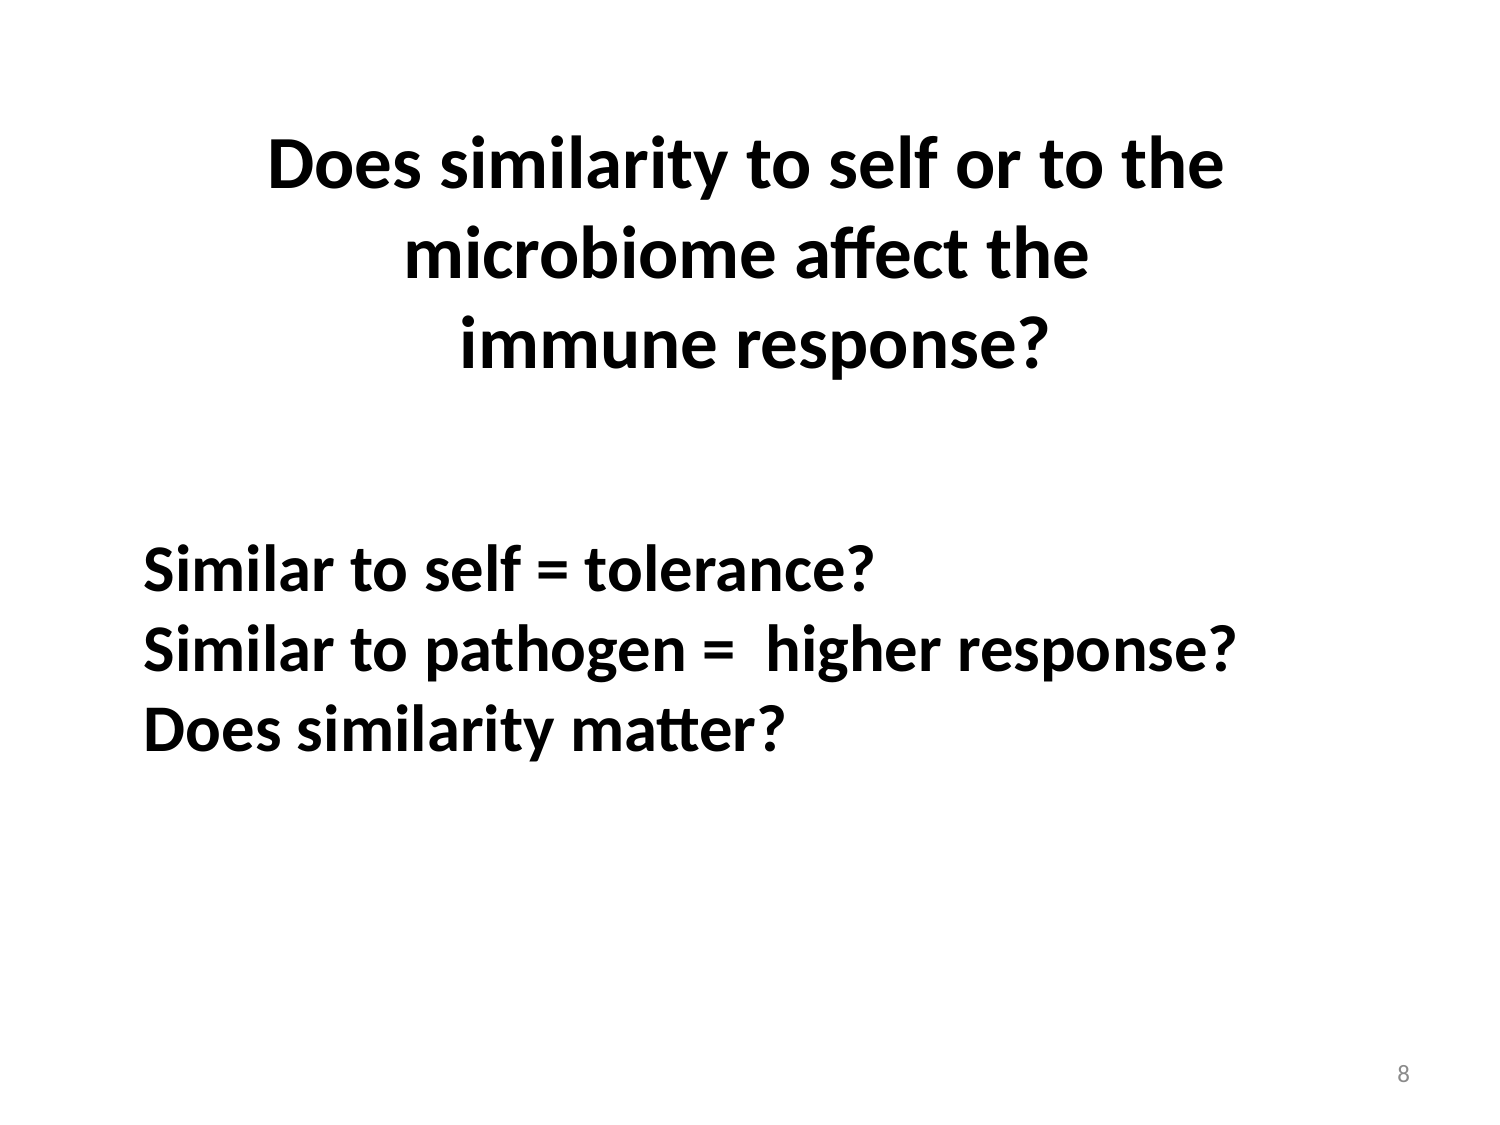

# Does similarity to self or to the microbiome affect the immune response?
Similar to self = tolerance?
Similar to pathogen =  higher response?
Does similarity matter?
8